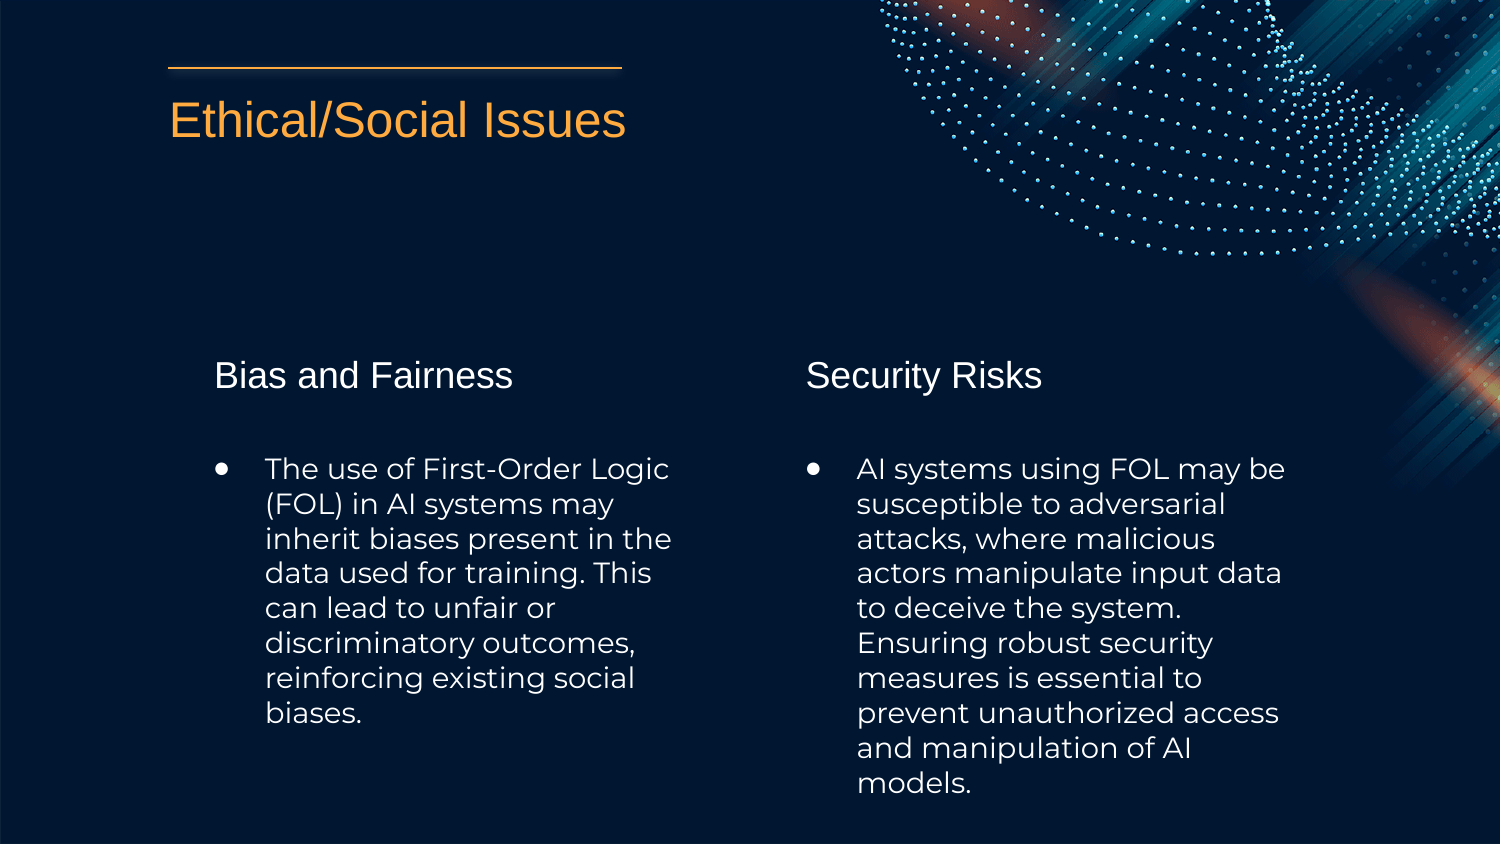

# Ethical/Social Issues
Bias and Fairness
Security Risks
The use of First-Order Logic (FOL) in AI systems may inherit biases present in the data used for training. This can lead to unfair or discriminatory outcomes, reinforcing existing social biases.

AI systems using FOL may be susceptible to adversarial attacks, where malicious actors manipulate input data to deceive the system. Ensuring robust security measures is essential to prevent unauthorized access and manipulation of AI models.